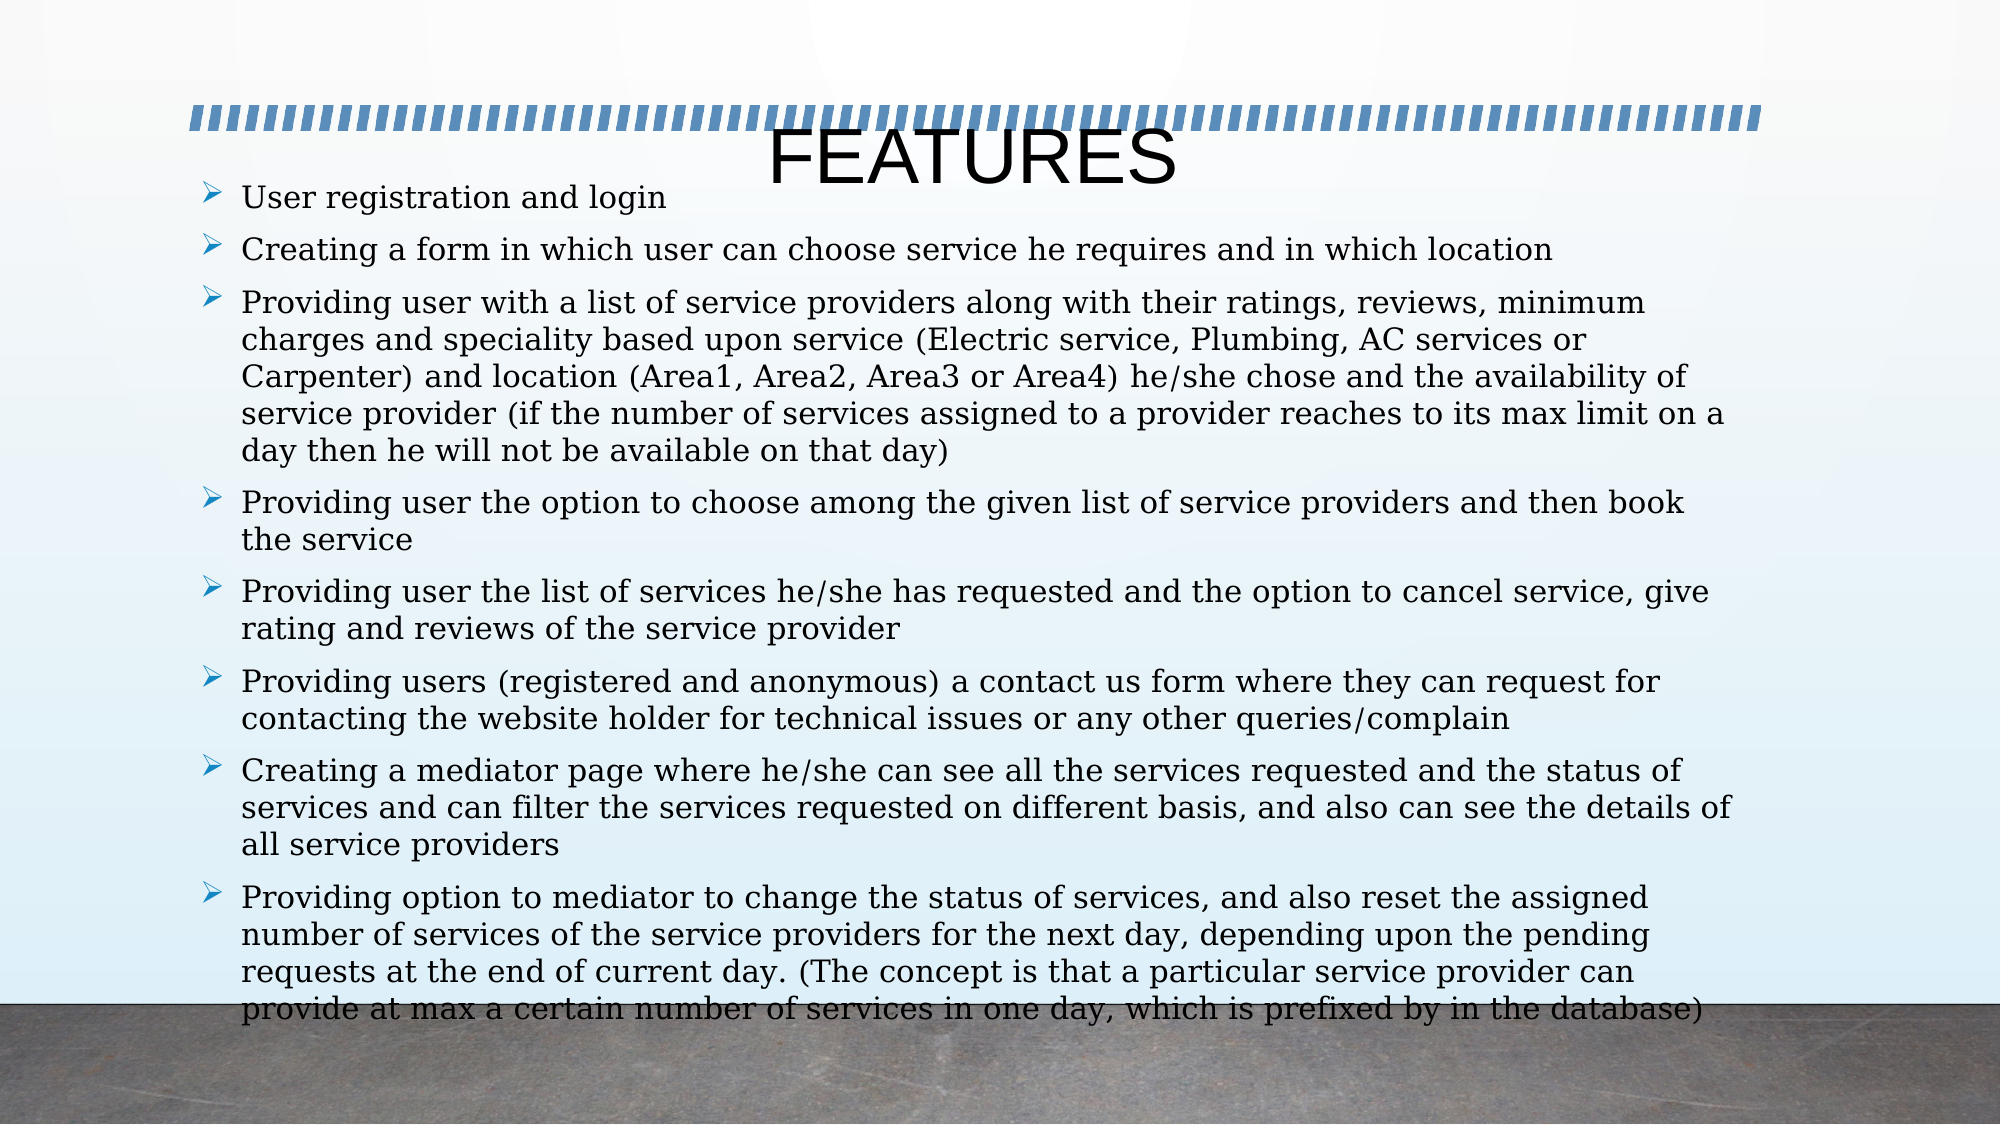

# FEATURES
User registration and login
Creating a form in which user can choose service he requires and in which location
Providing user with a list of service providers along with their ratings, reviews, minimum charges and speciality based upon service (Electric service, Plumbing, AC services or Carpenter) and location (Area1, Area2, Area3 or Area4) he/she chose and the availability of service provider (if the number of services assigned to a provider reaches to its max limit on a day then he will not be available on that day)
Providing user the option to choose among the given list of service providers and then book the service
Providing user the list of services he/she has requested and the option to cancel service, give rating and reviews of the service provider
Providing users (registered and anonymous) a contact us form where they can request for contacting the website holder for technical issues or any other queries/complain
Creating a mediator page where he/she can see all the services requested and the status of services and can filter the services requested on different basis, and also can see the details of all service providers
Providing option to mediator to change the status of services, and also reset the assigned number of services of the service providers for the next day, depending upon the pending requests at the end of current day. (The concept is that a particular service provider can provide at max a certain number of services in one day, which is prefixed by in the database)